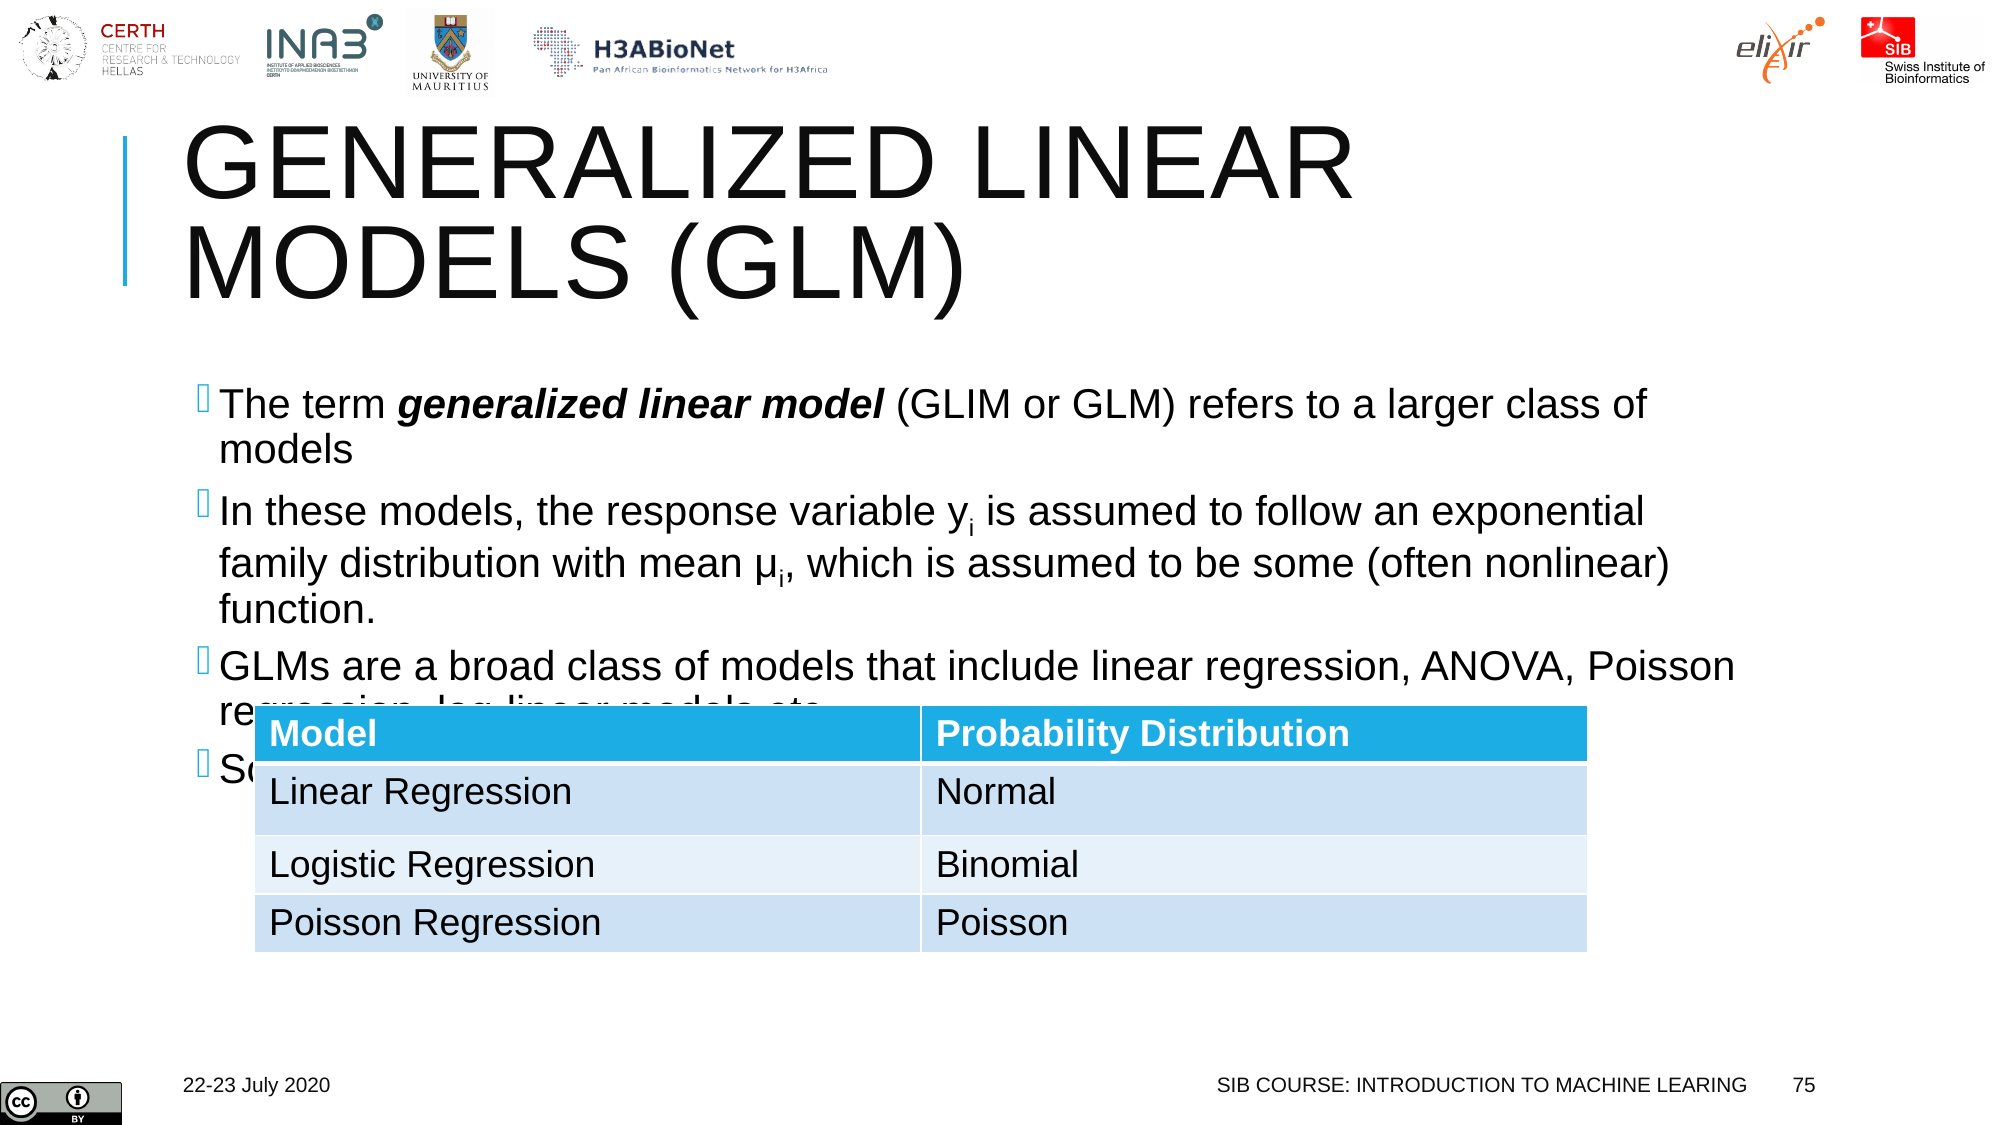

# Generalized Linear Models (GLM)
The term generalized linear model (GLIM or GLM) refers to a larger class of models
In these models, the response variable yi is assumed to follow an exponential family distribution with mean μi, which is assumed to be some (often nonlinear) function.
GLMs are a broad class of models that include linear regression, ANOVA, Poisson regression, log-linear models etc.
Some of the models are:

| Model | Probability Distribution |
| --- | --- |
| Linear Regression | Normal |
| Logistic Regression | Binomial |
| Poisson Regression | Poisson |
22-23 July 2020
SIB Course: Introduction to Machine Learing
75